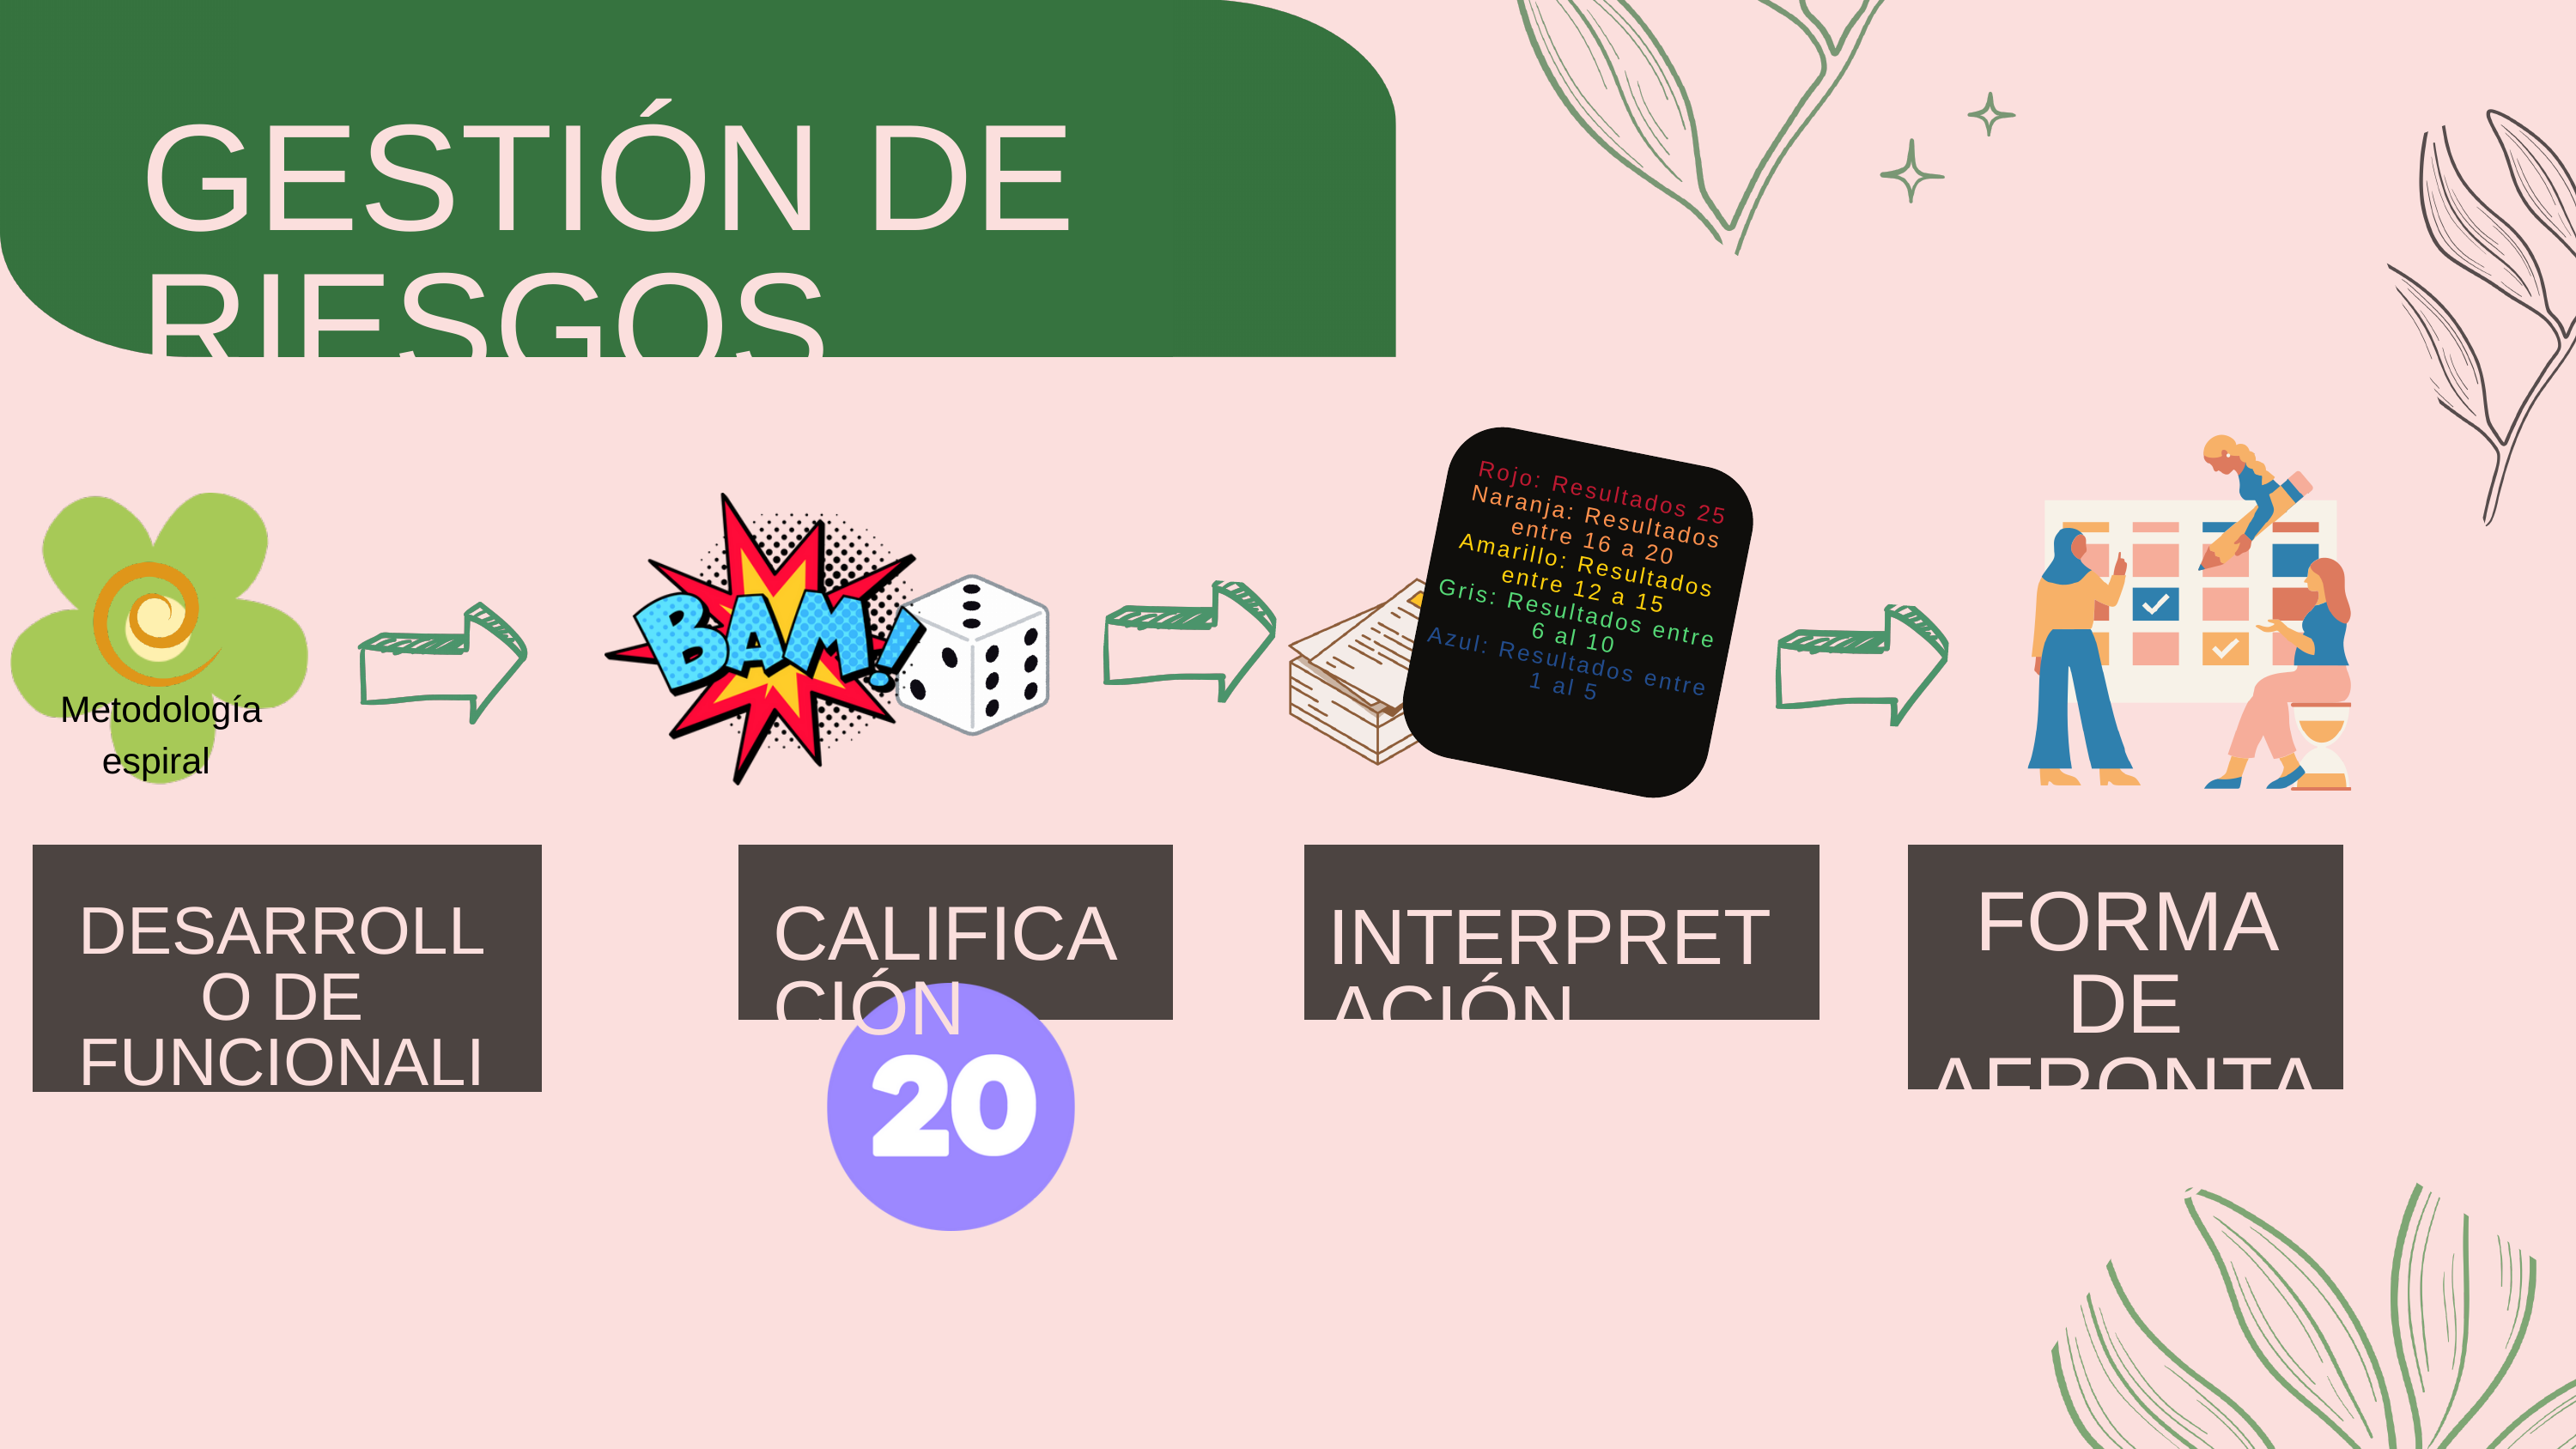

GESTIÓN DE RIESGOS

Rojo: Resultados 25
Naranja: Resultados entre 16 a 20
Amarillo: Resultados entre 12 a 15
Gris: Resultados entre 6 al 10
Azul: Resultados entre 1 al 5

Metodología espiral

FORMA DE AFRONTARLO
CALIFICACIÓN
DESARROLLO DE FUNCIONALIDADES
INTERPRETACIÓN